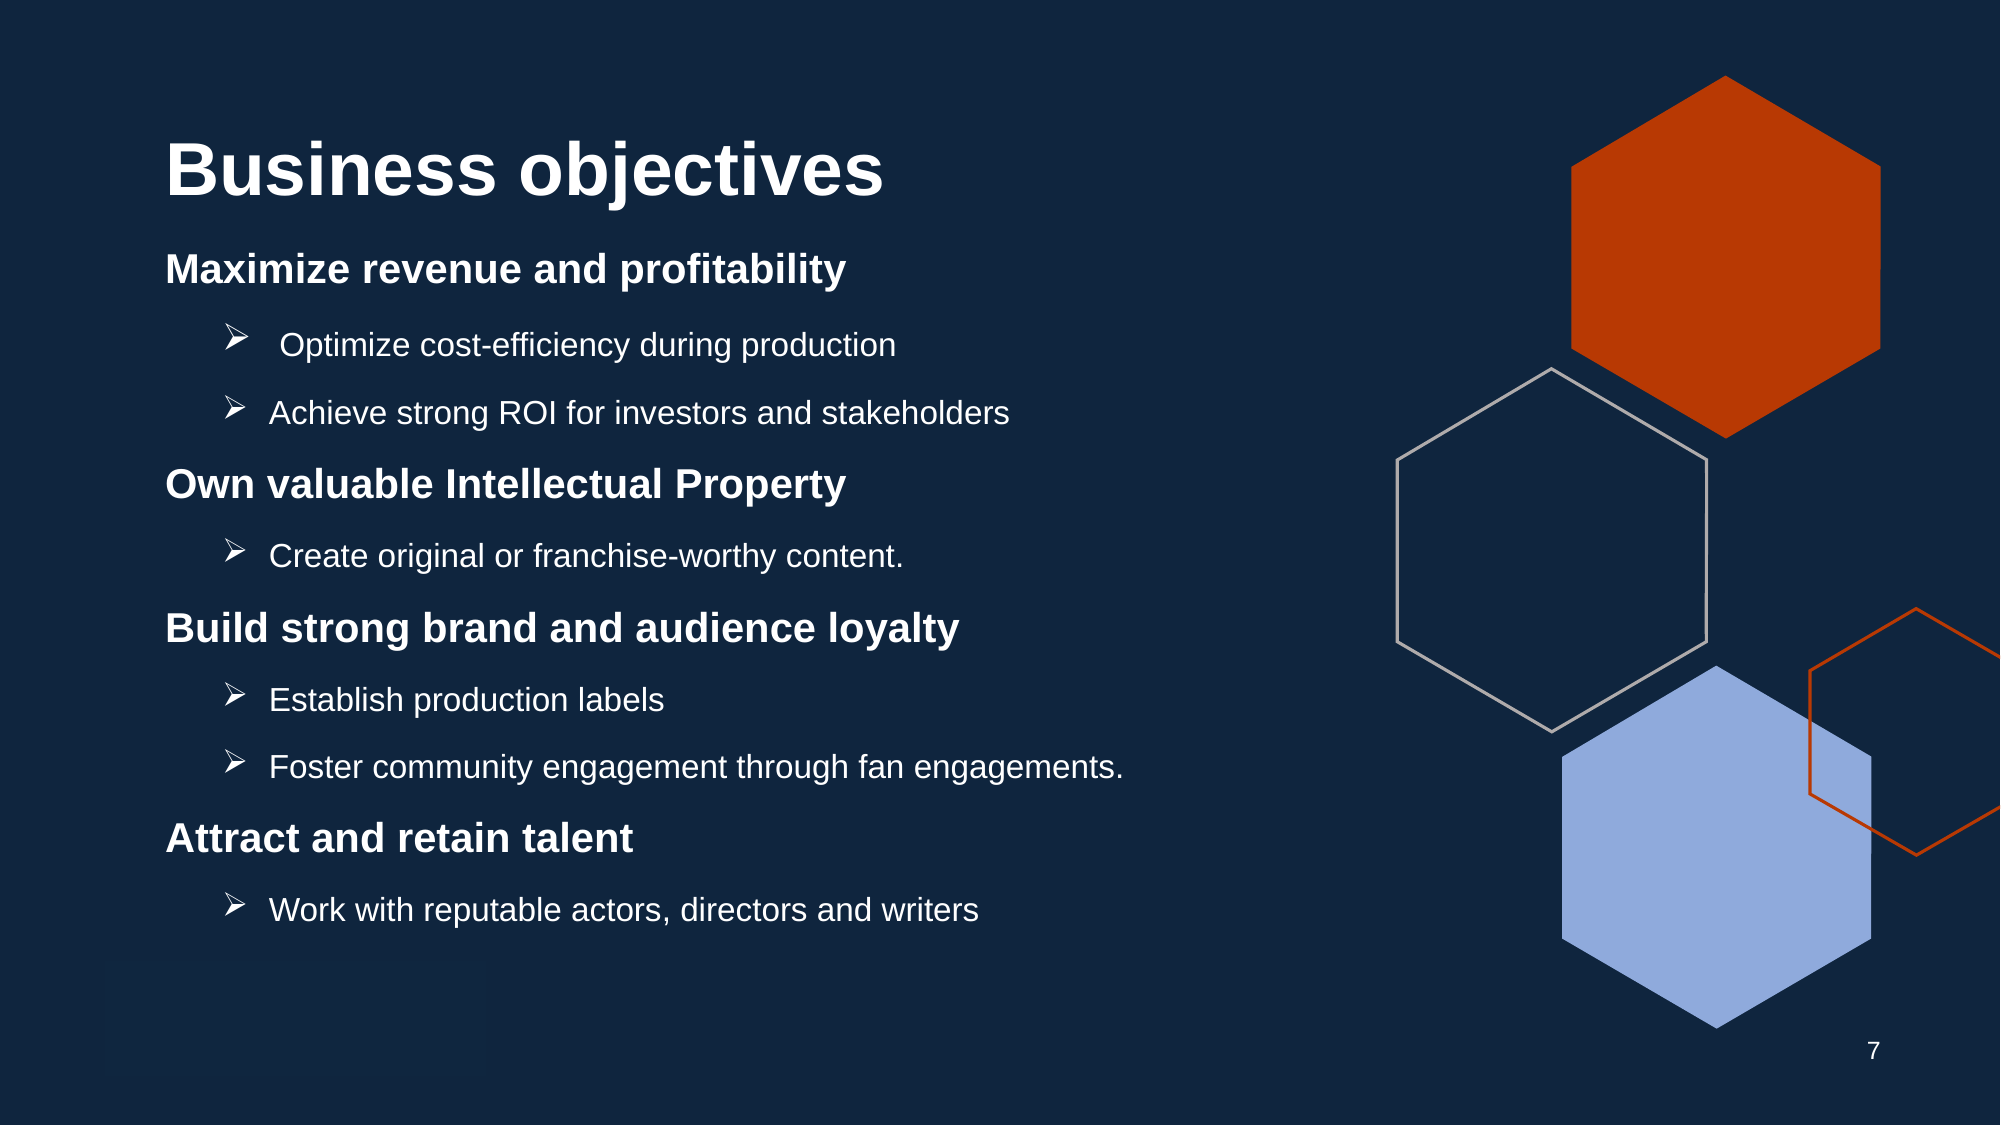

# Business objectives
Maximize revenue and profitability
 Optimize cost-efficiency during production
Achieve strong ROI for investors and stakeholders
Own valuable Intellectual Property
Create original or franchise-worthy content.
Build strong brand and audience loyalty
Establish production labels
Foster community engagement through fan engagements.
Attract and retain talent
Work with reputable actors, directors and writers

7